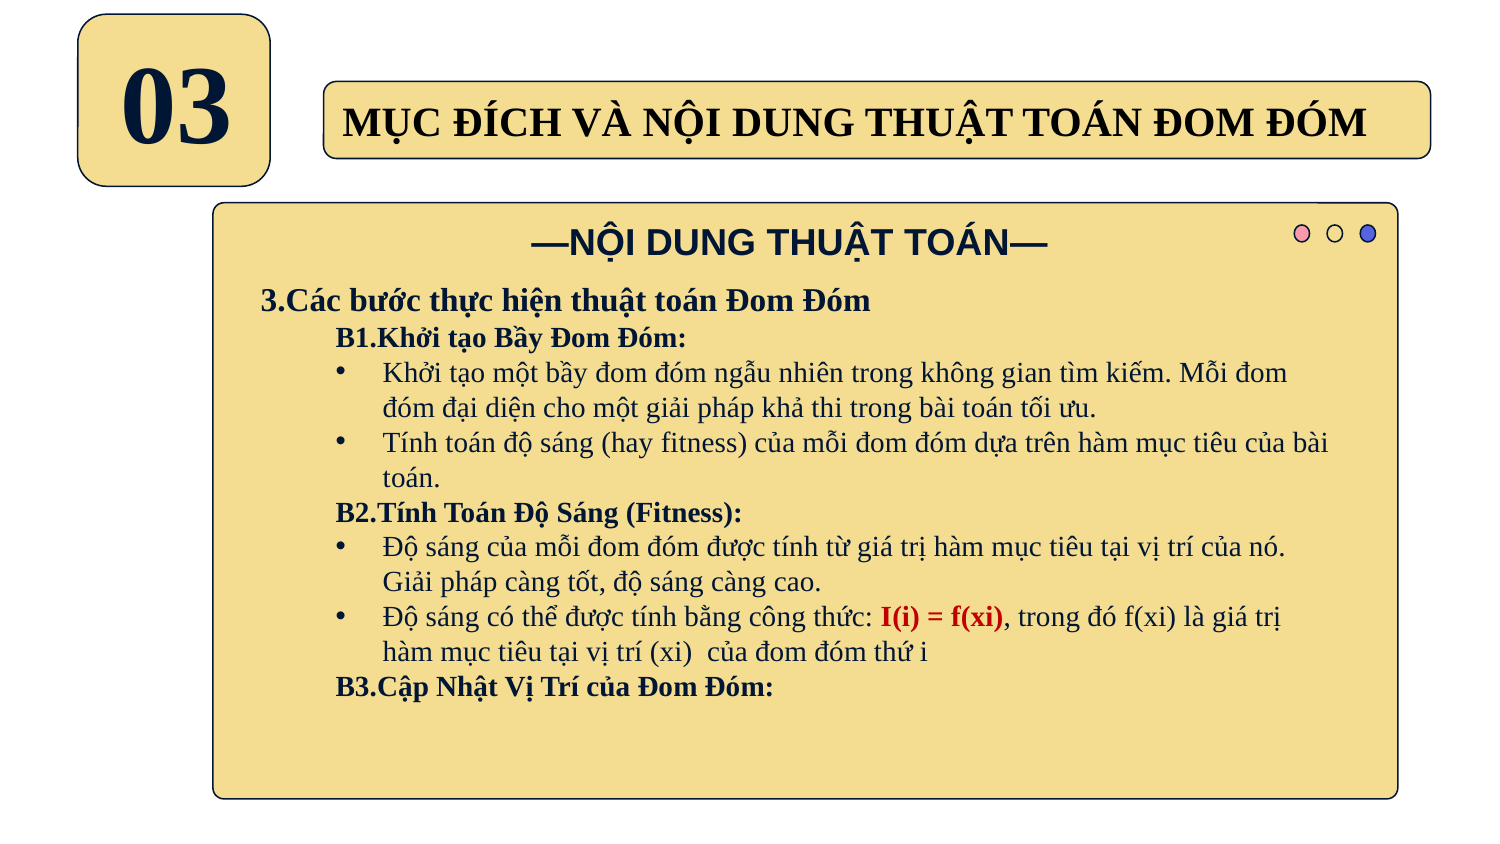

03
MỤC ĐÍCH VÀ NỘI DUNG THUẬT TOÁN ĐOM ĐÓM

—NỘI DUNG THUẬT TOÁN—

3.Các bước thực hiện thuật toán Đom Đóm
B1.Khởi tạo Bầy Đom Đóm:
Khởi tạo một bầy đom đóm ngẫu nhiên trong không gian tìm kiếm. Mỗi đom đóm đại diện cho một giải pháp khả thi trong bài toán tối ưu.
Tính toán độ sáng (hay fitness) của mỗi đom đóm dựa trên hàm mục tiêu của bài toán.
B2.Tính Toán Độ Sáng (Fitness):
Độ sáng của mỗi đom đóm được tính từ giá trị hàm mục tiêu tại vị trí của nó. Giải pháp càng tốt, độ sáng càng cao.
Độ sáng có thể được tính bằng công thức: I(i) = f(xi), trong đó f(xi) là giá trị hàm mục tiêu tại vị trí (xi) ​ của đom đóm thứ i
B3.Cập Nhật Vị Trí của Đom Đóm: